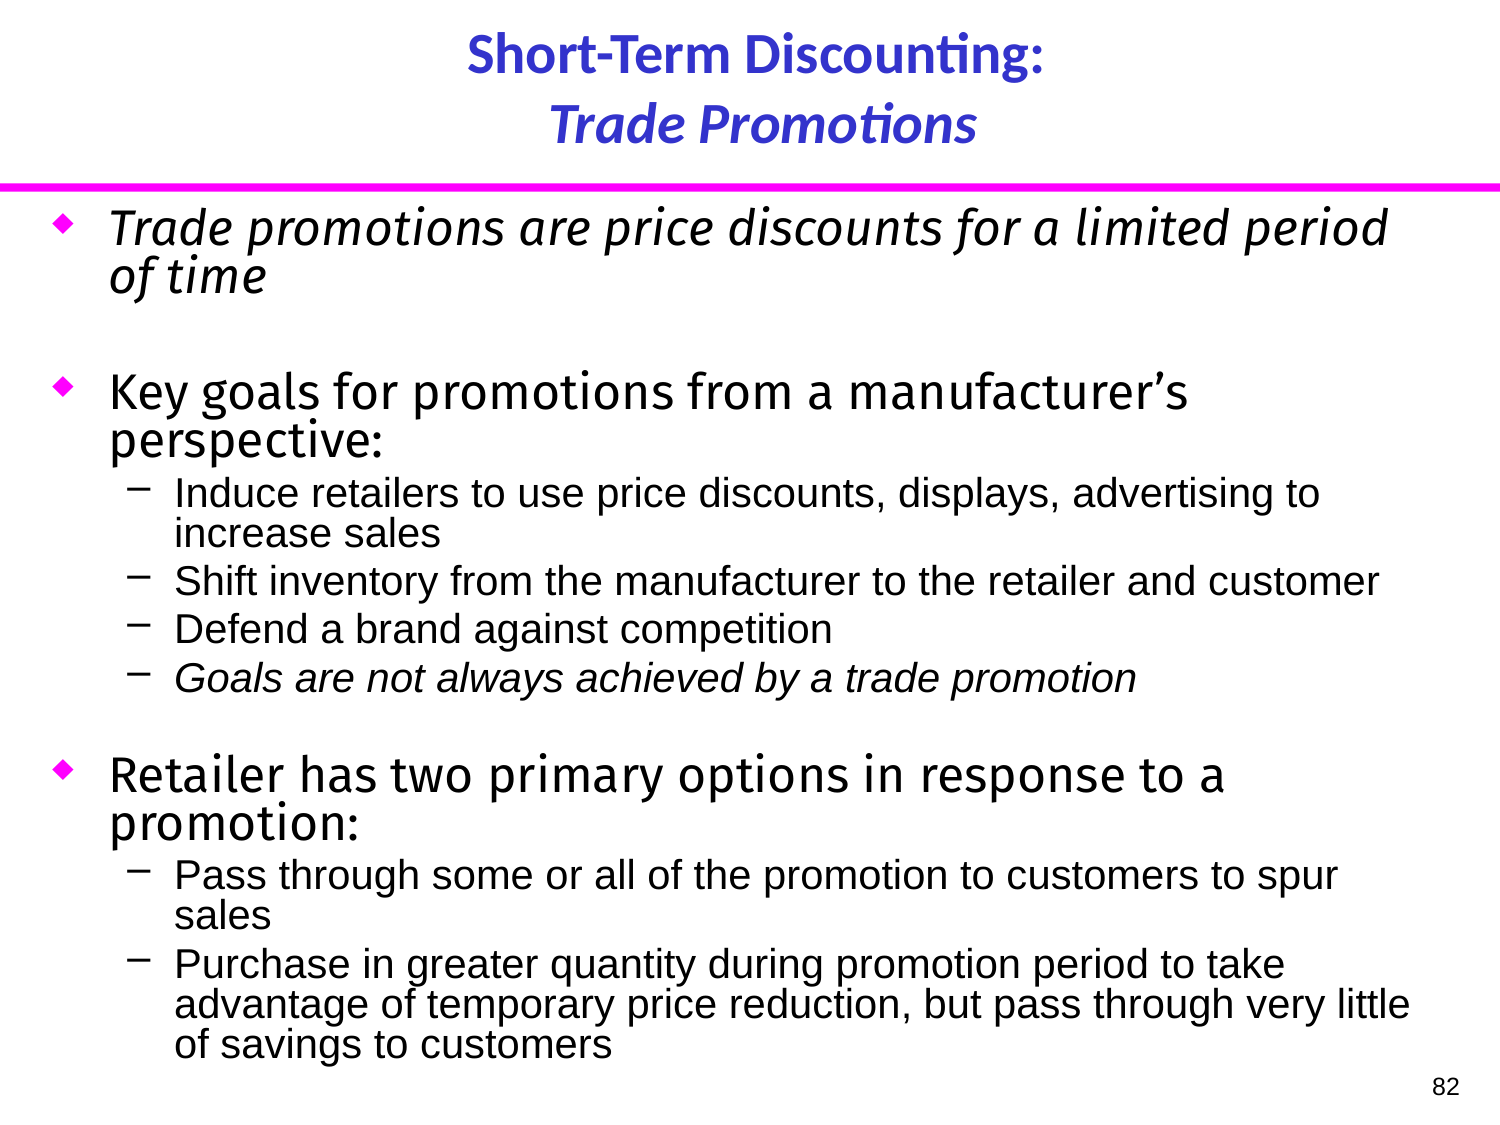

# Short-Term Discounting: Trade Promotions
Trade promotions are price discounts for a limited period of time

Key goals for promotions from a manufacturer’s perspective:
Induce retailers to use price discounts, displays, advertising to increase sales
Shift inventory from the manufacturer to the retailer and customer
Defend a brand against competition
Goals are not always achieved by a trade promotion

Retailer has two primary options in response to a promotion:
Pass through some or all of the promotion to customers to spur sales
Purchase in greater quantity during promotion period to take advantage of temporary price reduction, but pass through very little of savings to customers
82